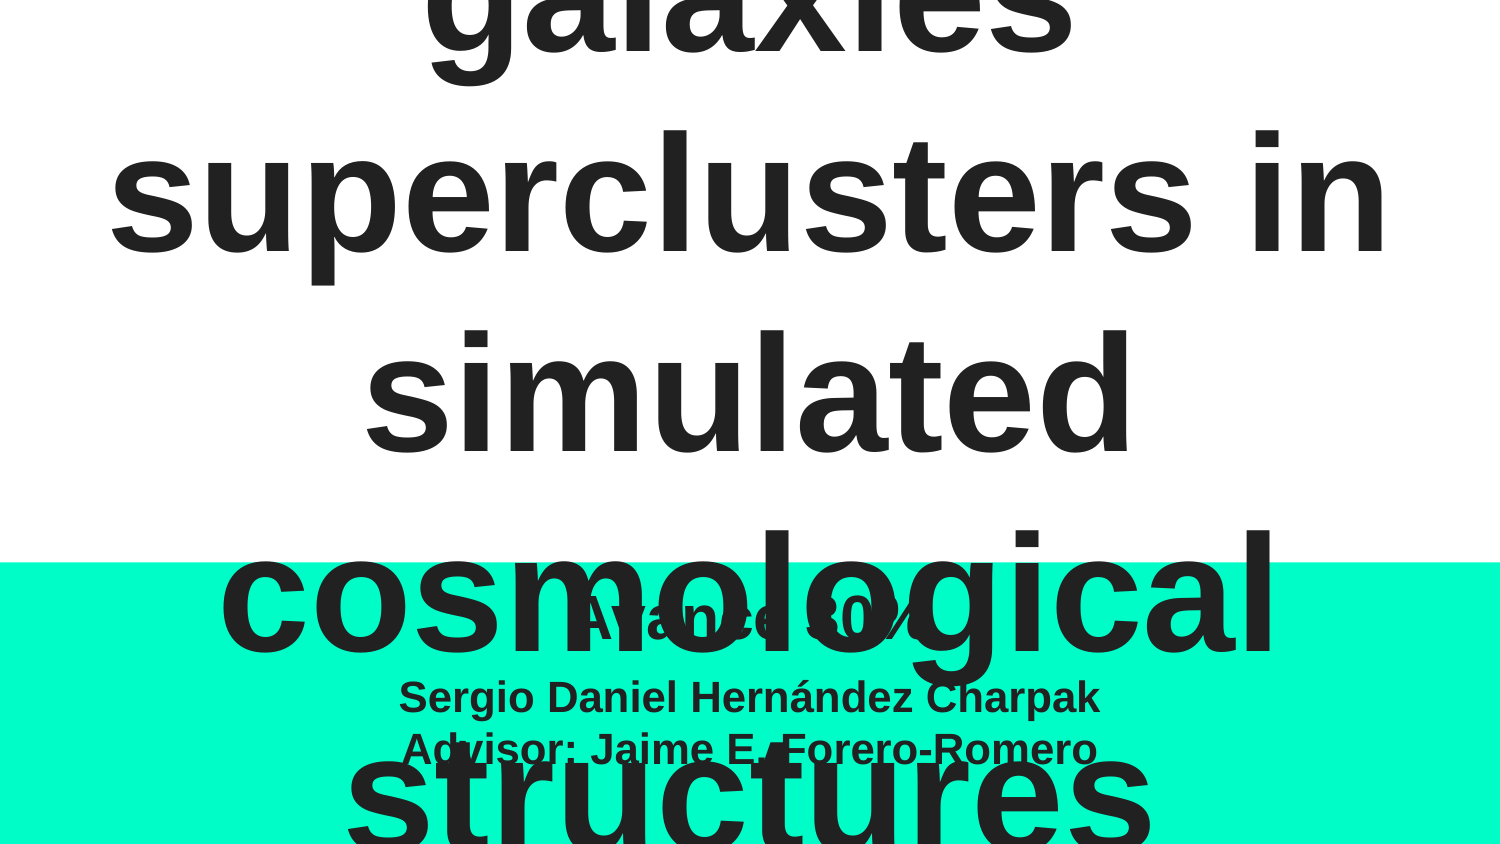

# Detection of galaxies superclusters in simulated cosmological structures
Avance 30%
Sergio Daniel Hernández Charpak
Advisor: Jaime E. Forero-Romero